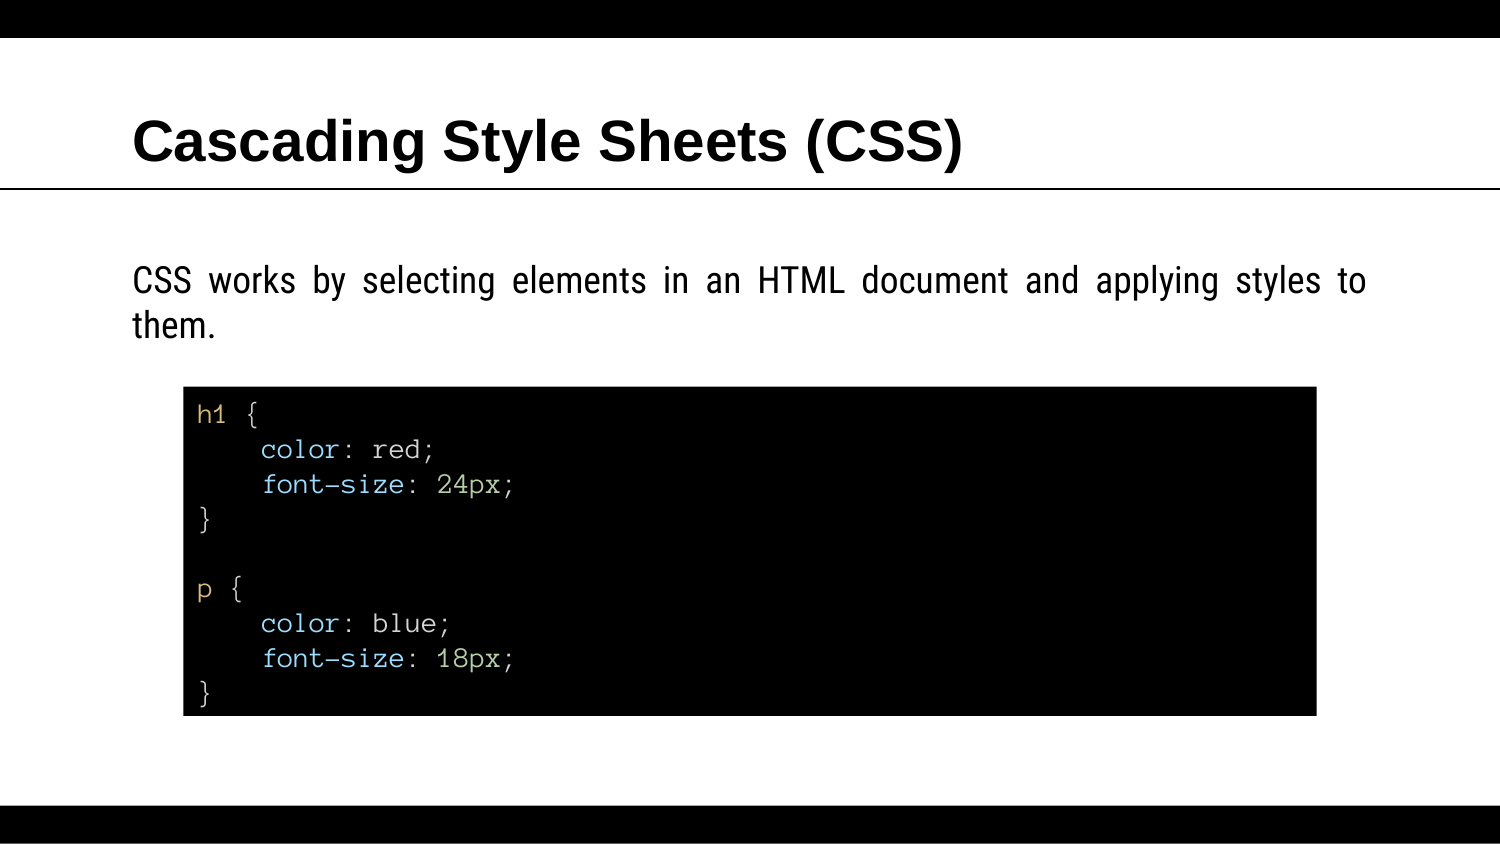

# Cascading Style Sheets (CSS)
CSS works by selecting elements in an HTML document and applying styles to them.
h1 {
    color: red;
    font-size: 24px;
}
p {
    color: blue;
    font-size: 18px;
}